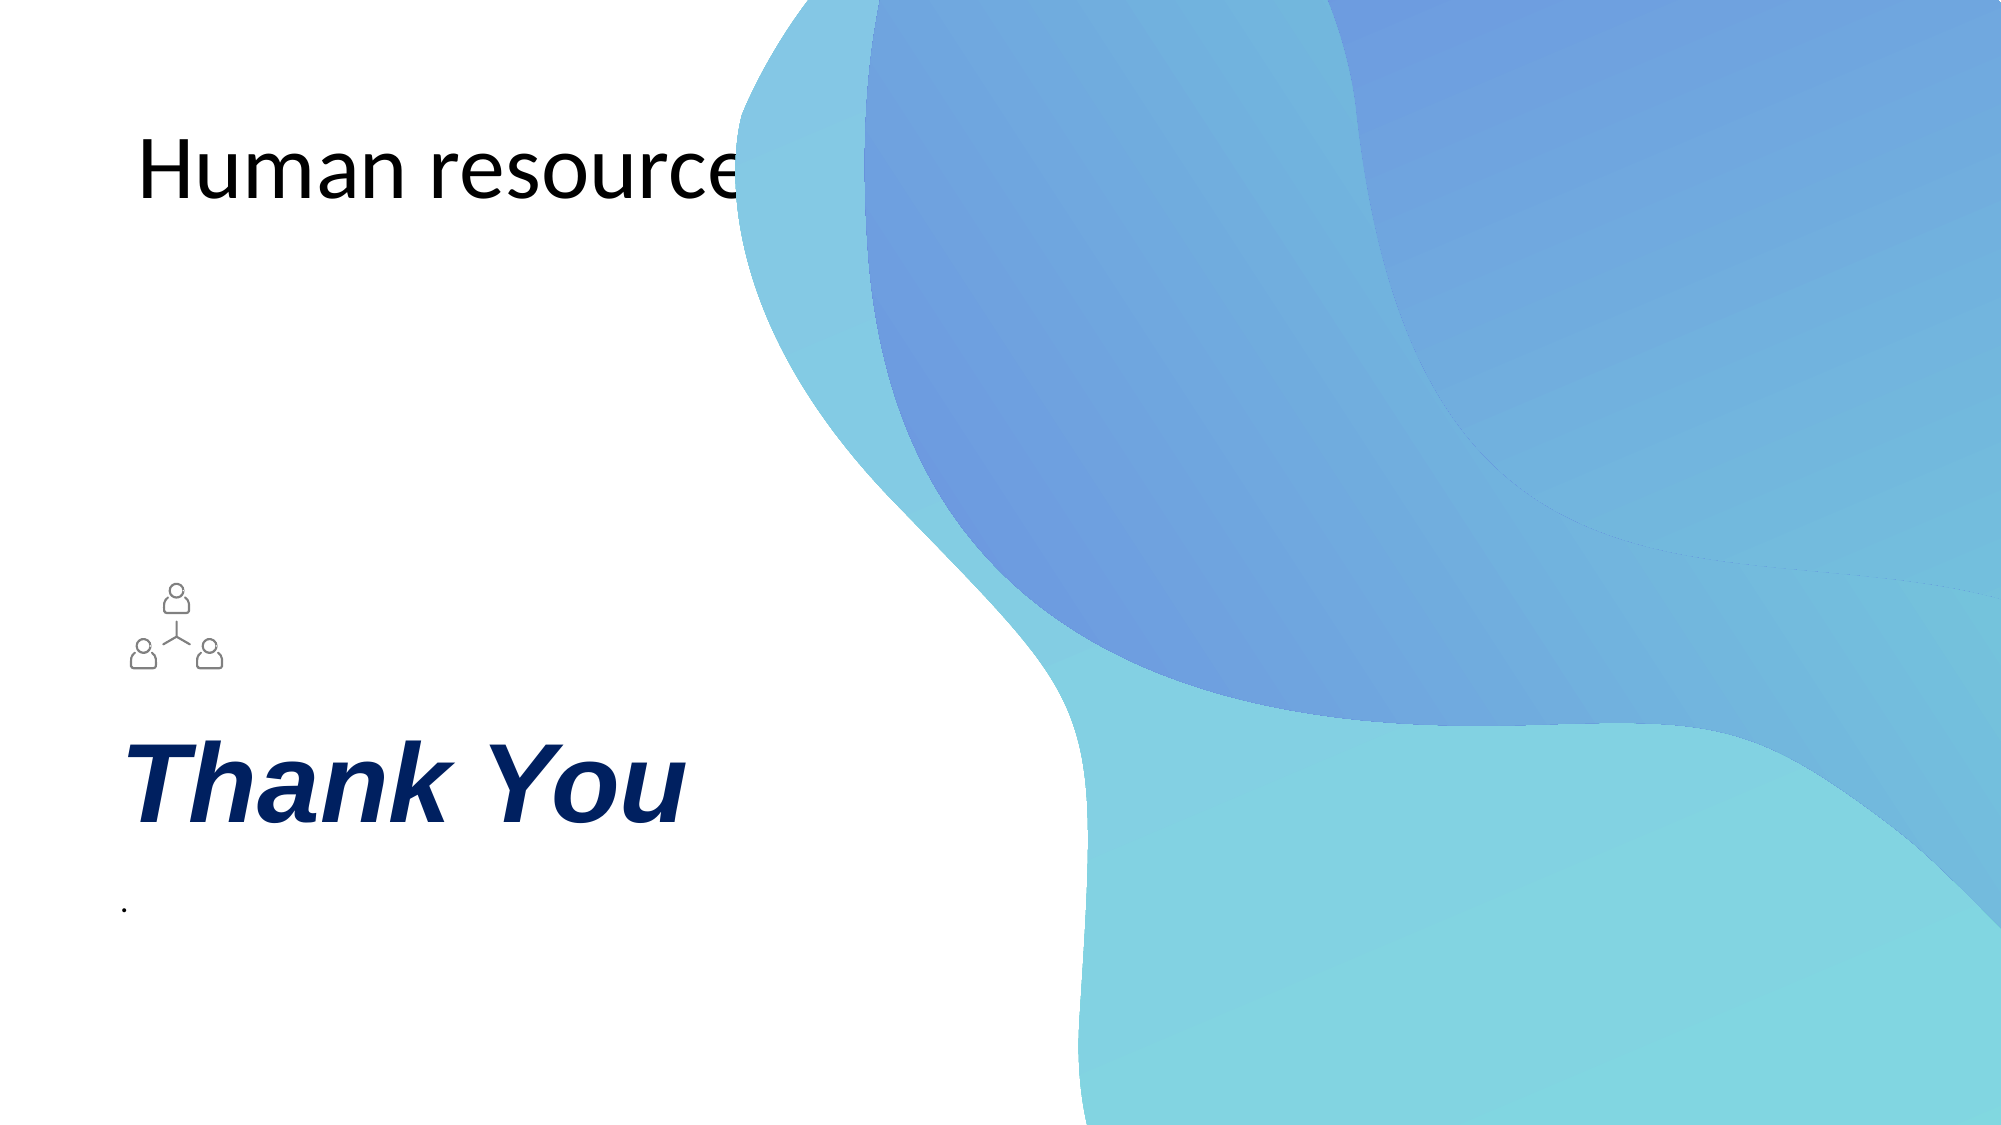

# Human resources slide 10

Thank You
.